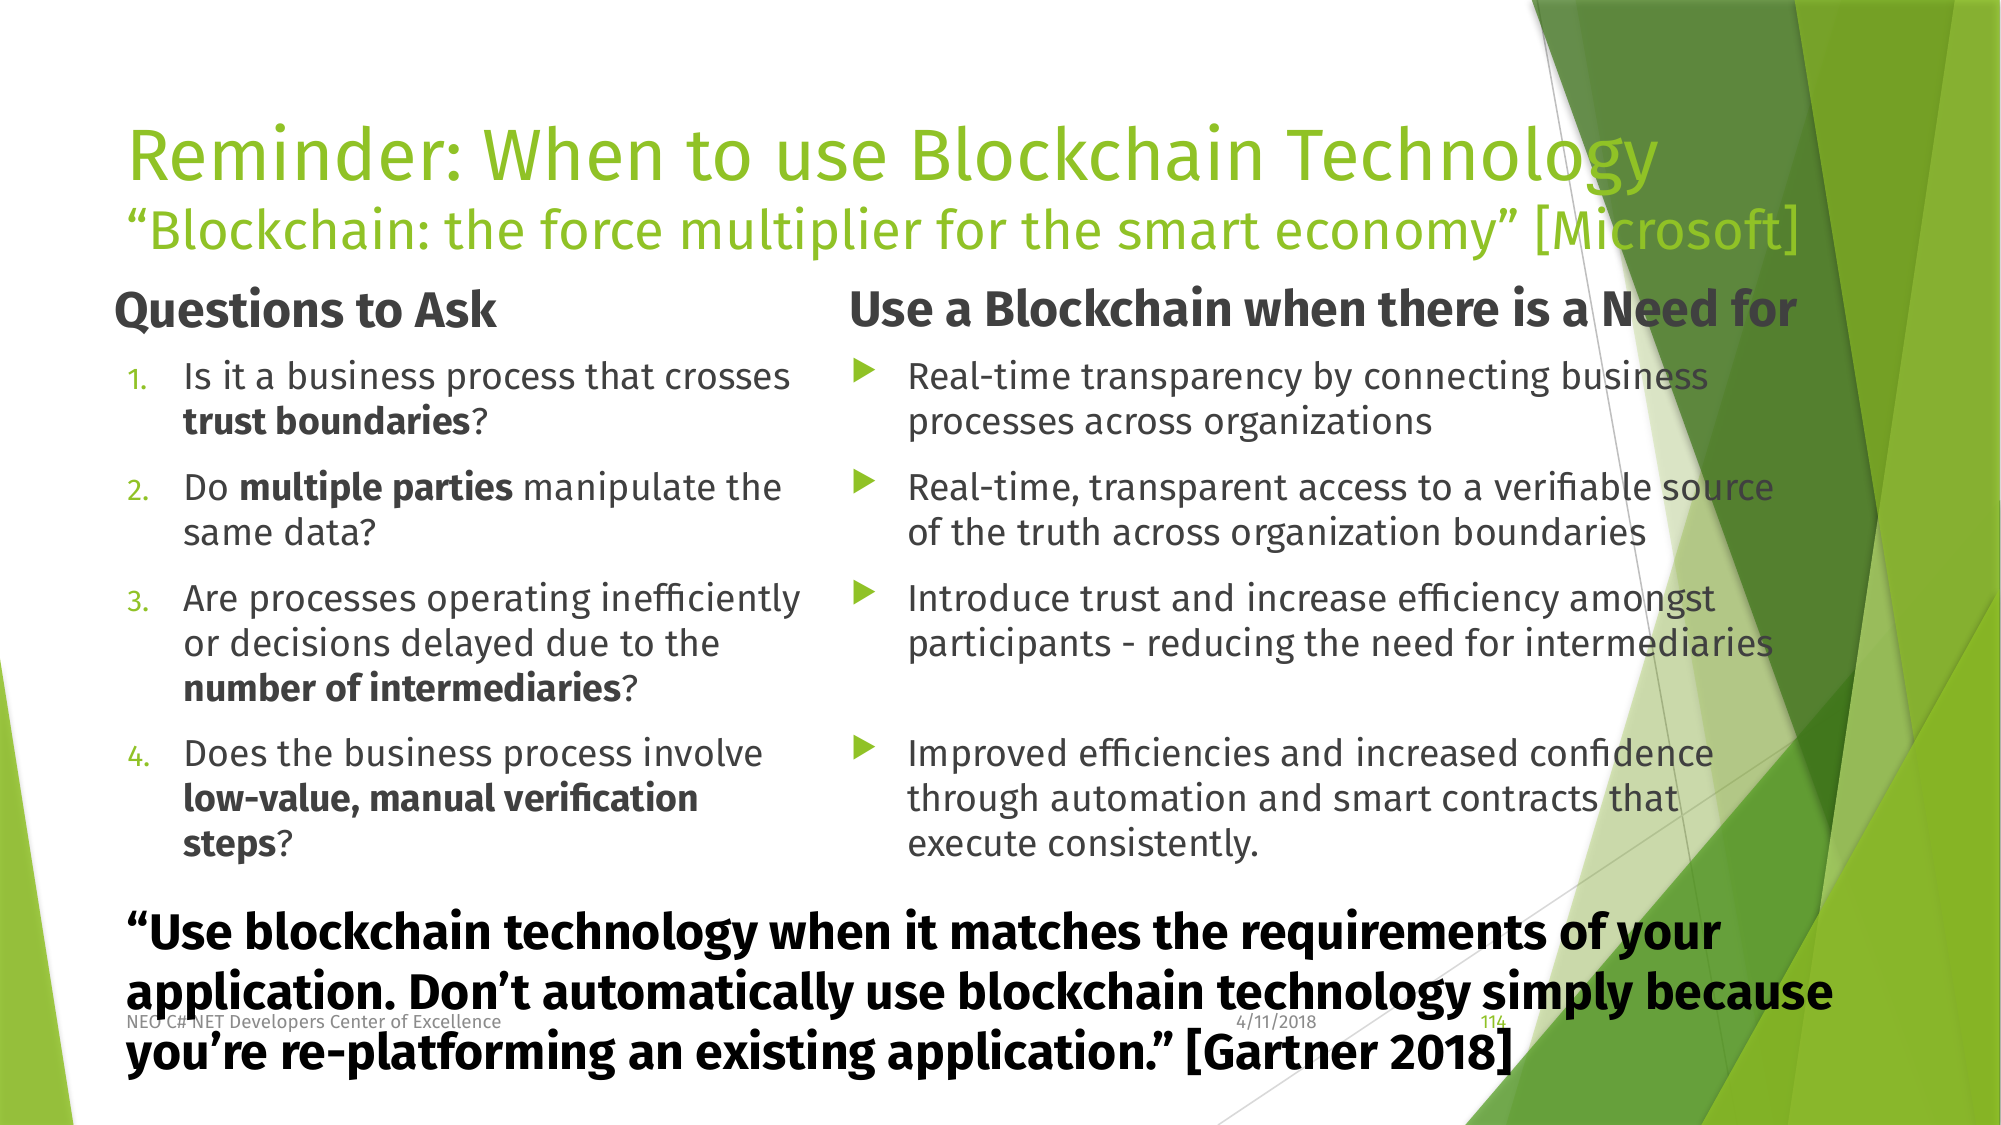

# Reminder: When to use Blockchain Technology “Blockchain: the force multiplier for the smart economy” [Microsoft]
Use a Blockchain when there is a Need for
Questions to Ask
Is it a business process that crosses trust boundaries?
Do multiple parties manipulate the same data?
Are processes operating inefficiently or decisions delayed due to the number of intermediaries?
Does the business process involve low-value, manual verification steps?
Real-time transparency by connecting business processes across organizations
Real-time, transparent access to a verifiable source of the truth across organization boundaries
Introduce trust and increase efficiency amongst participants - reducing the need for intermediaries
Improved efficiencies and increased confidence through automation and smart contracts that execute consistently.
“Use blockchain technology when it matches the requirements of your application. Don’t automatically use blockchain technology simply because you’re re-platforming an existing application.” [Gartner 2018]
NEO C# NET Developers Center of Excellence
4/11/2018
114